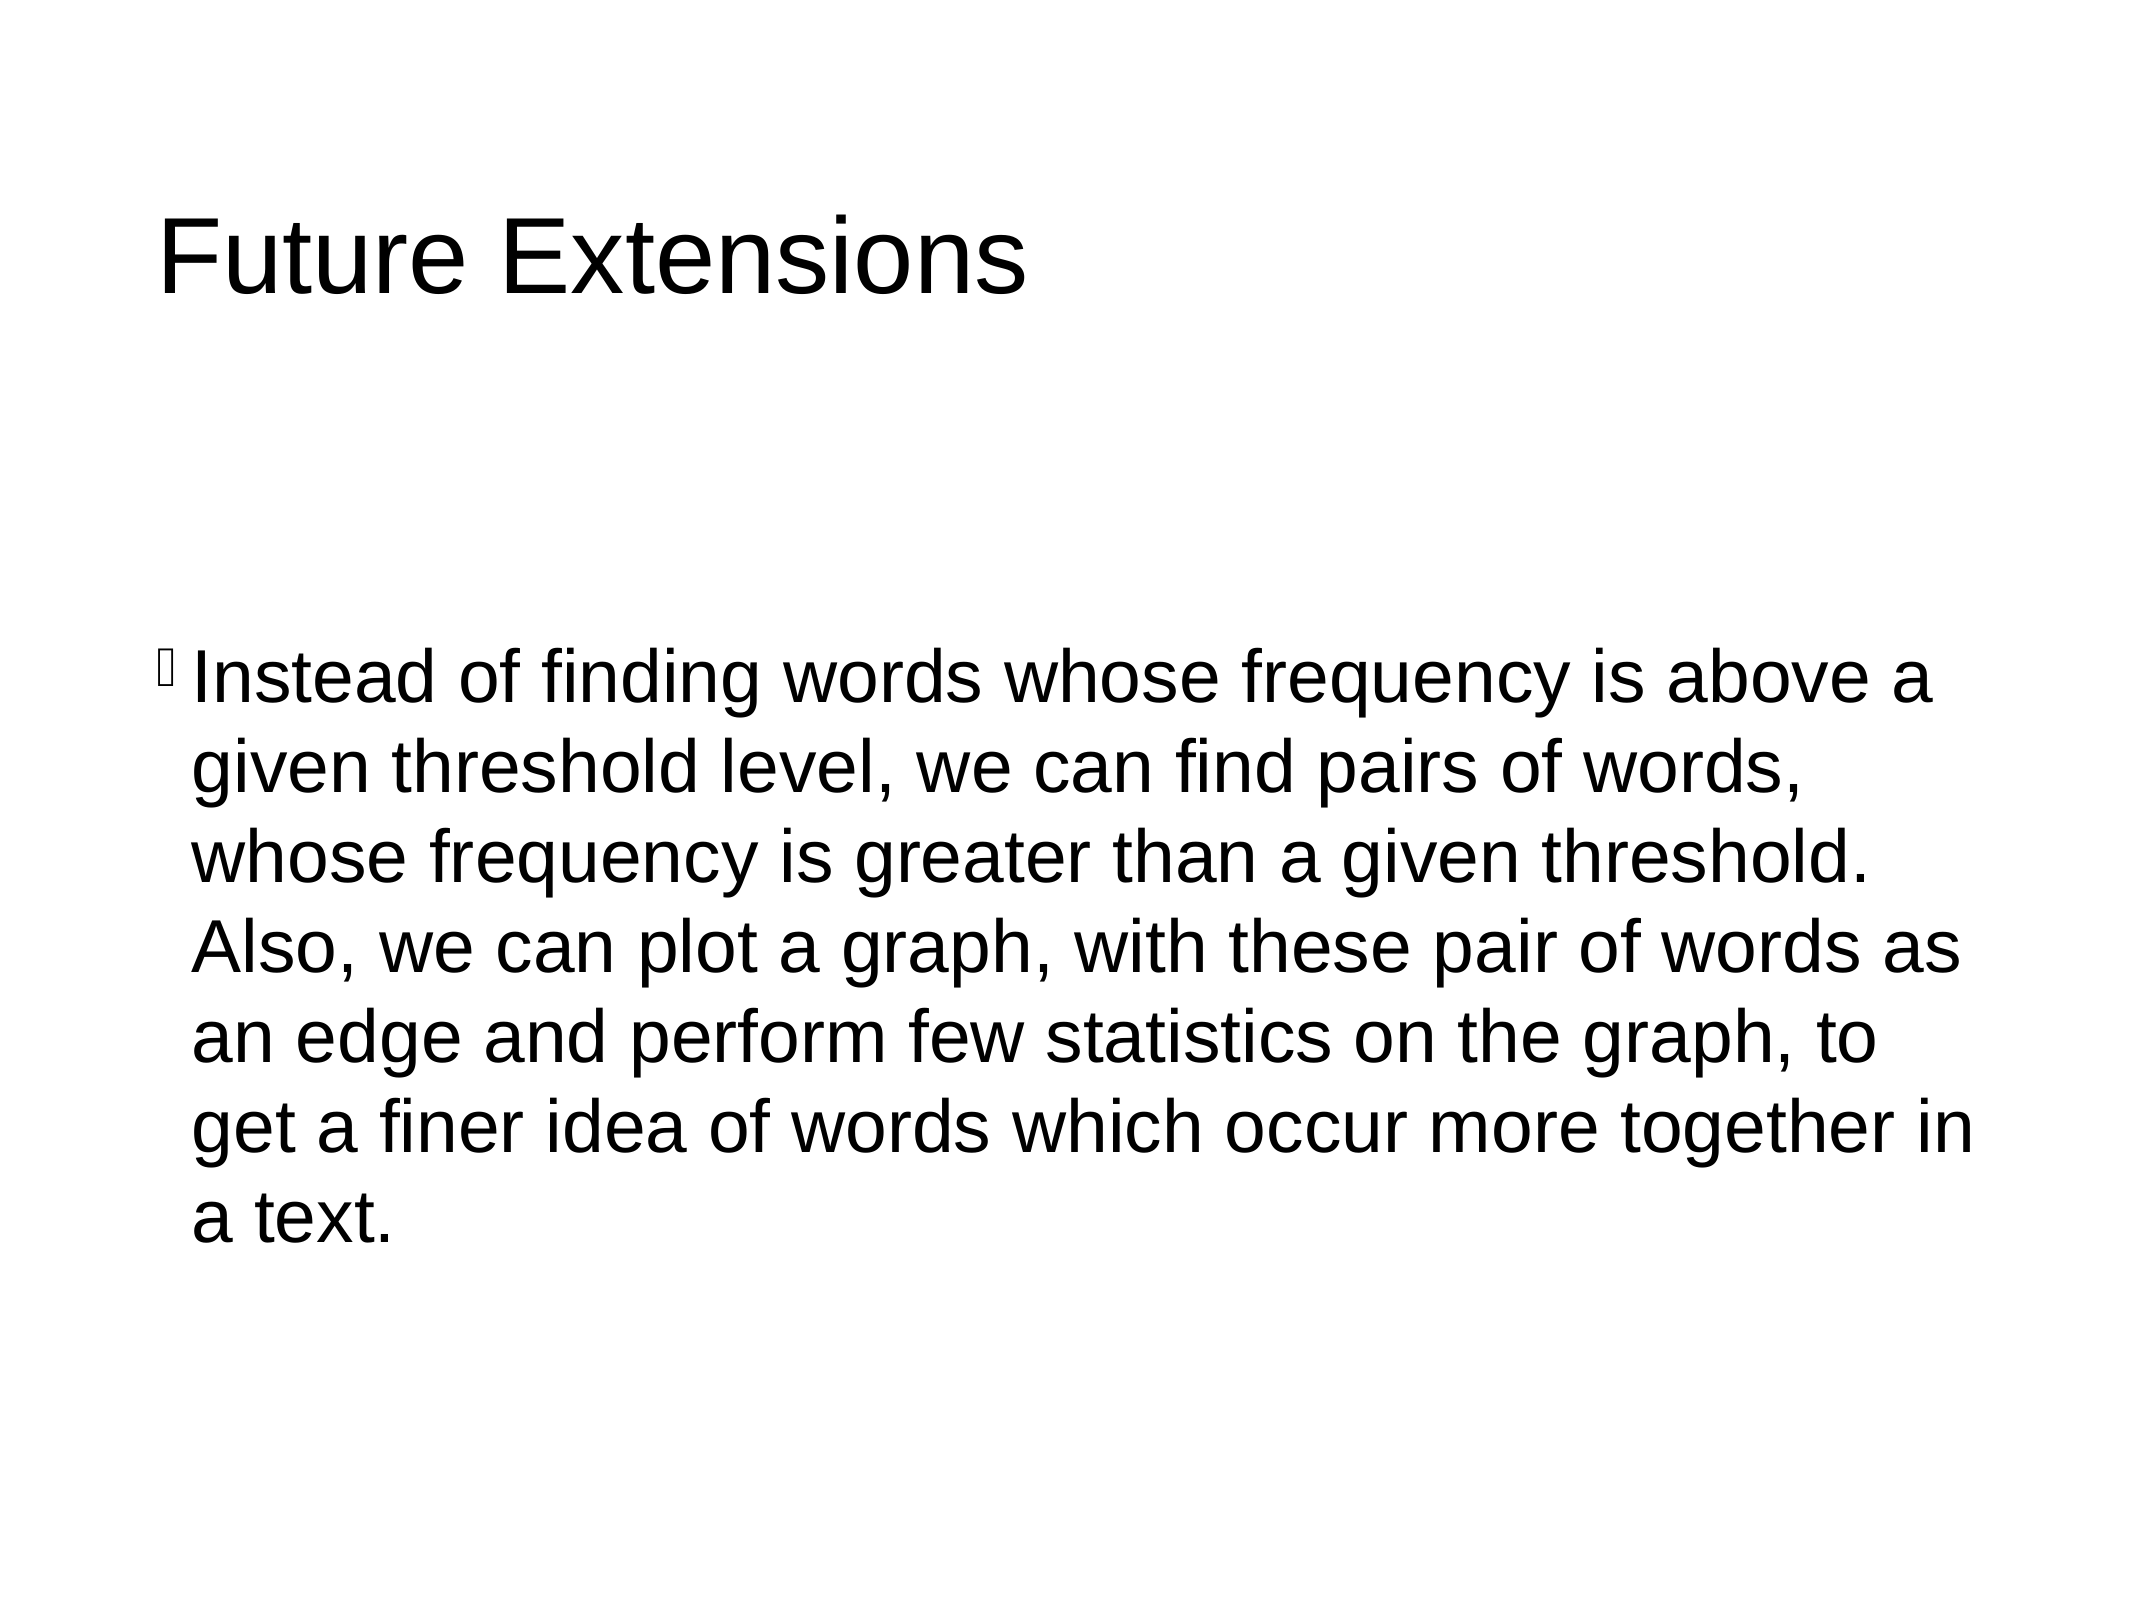

Future Extensions
Instead of finding words whose frequency is above a given threshold level, we can find pairs of words, whose frequency is greater than a given threshold. Also, we can plot a graph, with these pair of words as an edge and perform few statistics on the graph, to get a finer idea of words which occur more together in a text.